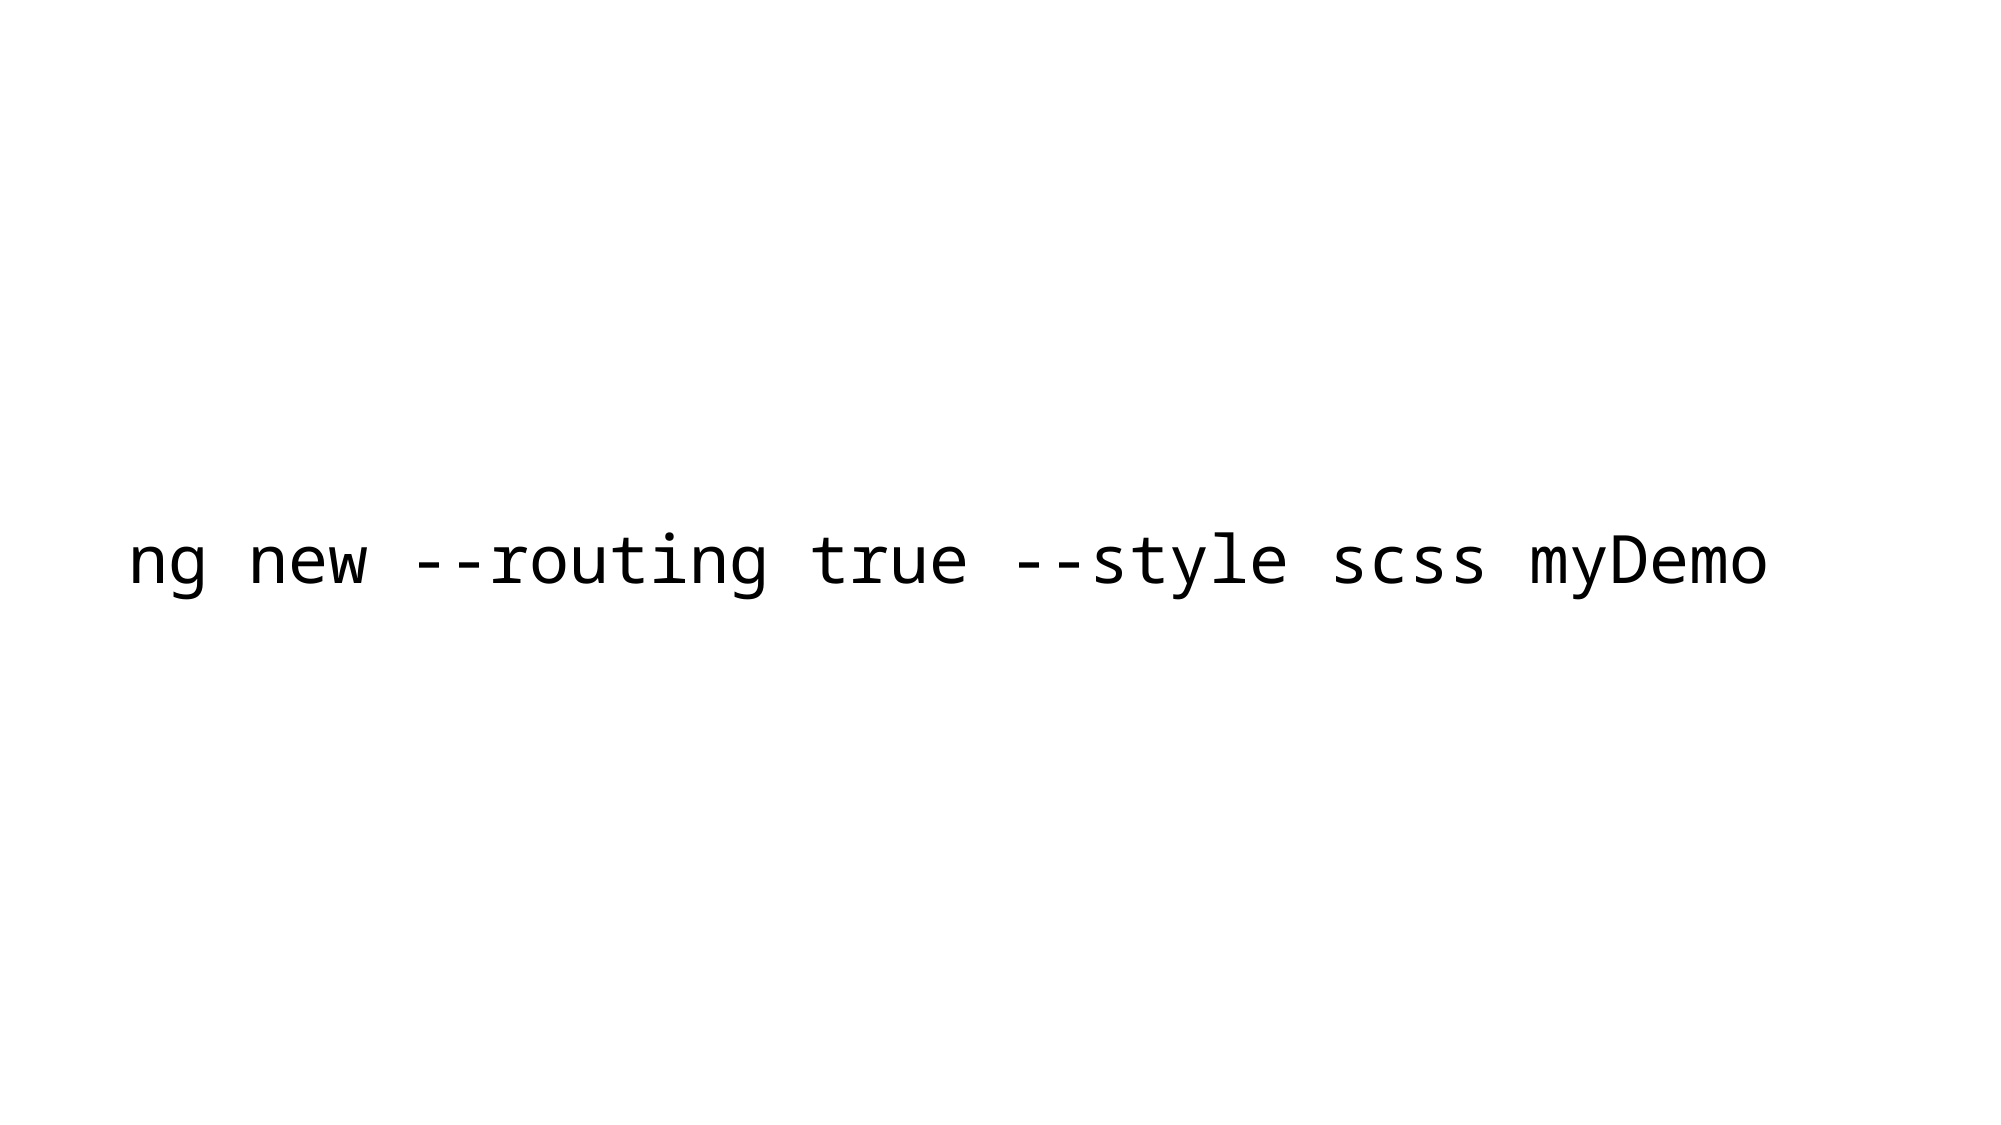

ng new --routing true --style scss myDemo